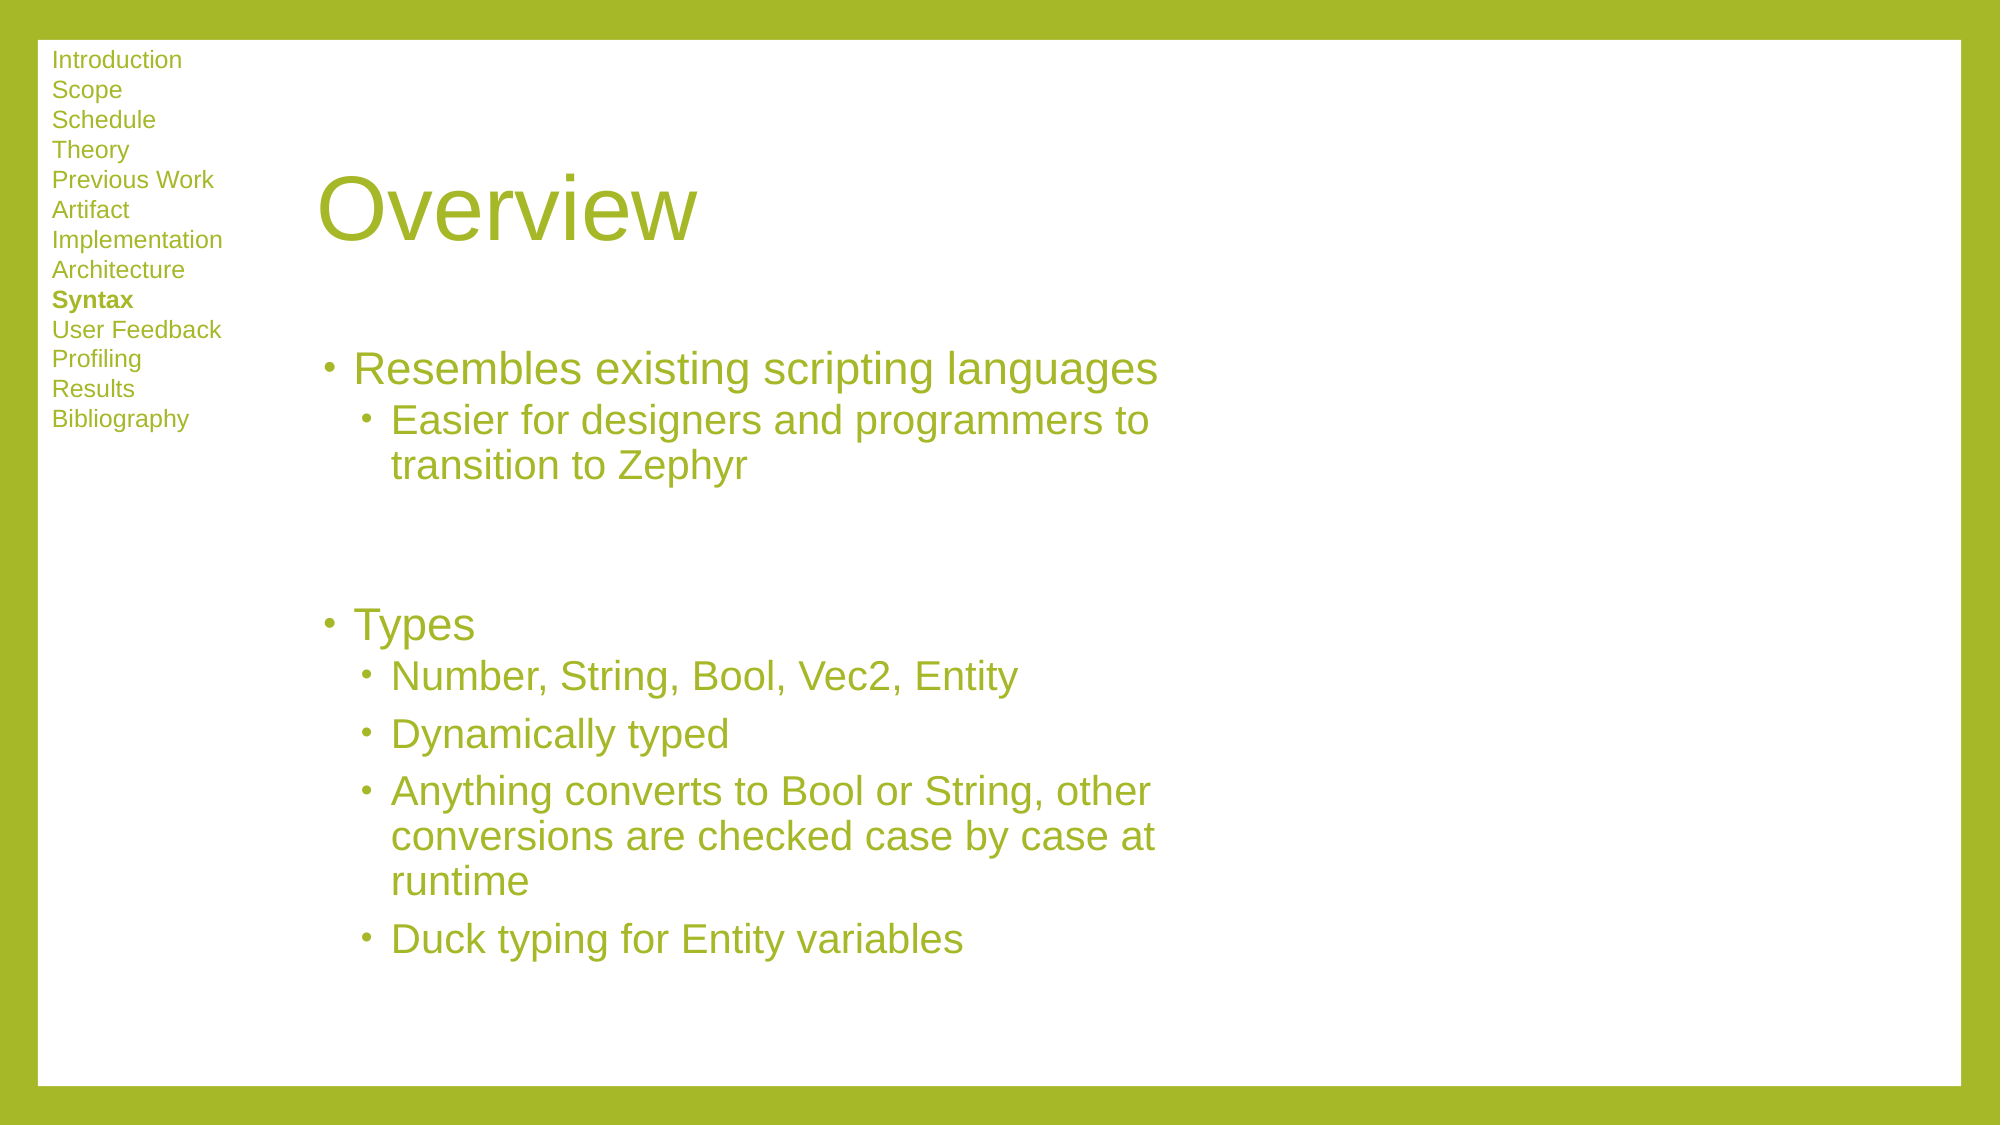

Introduction
Scope
Schedule
Theory
Previous Work
Artifact
Implementation
Architecture
Syntax
User Feedback
Profiling Results
Bibliography
# Overview
Resembles existing scripting languages
Easier for designers and programmers to transition to Zephyr

Types
Number, String, Bool, Vec2, Entity
Dynamically typed
Anything converts to Bool or String, other conversions are checked case by case at runtime
Duck typing for Entity variables